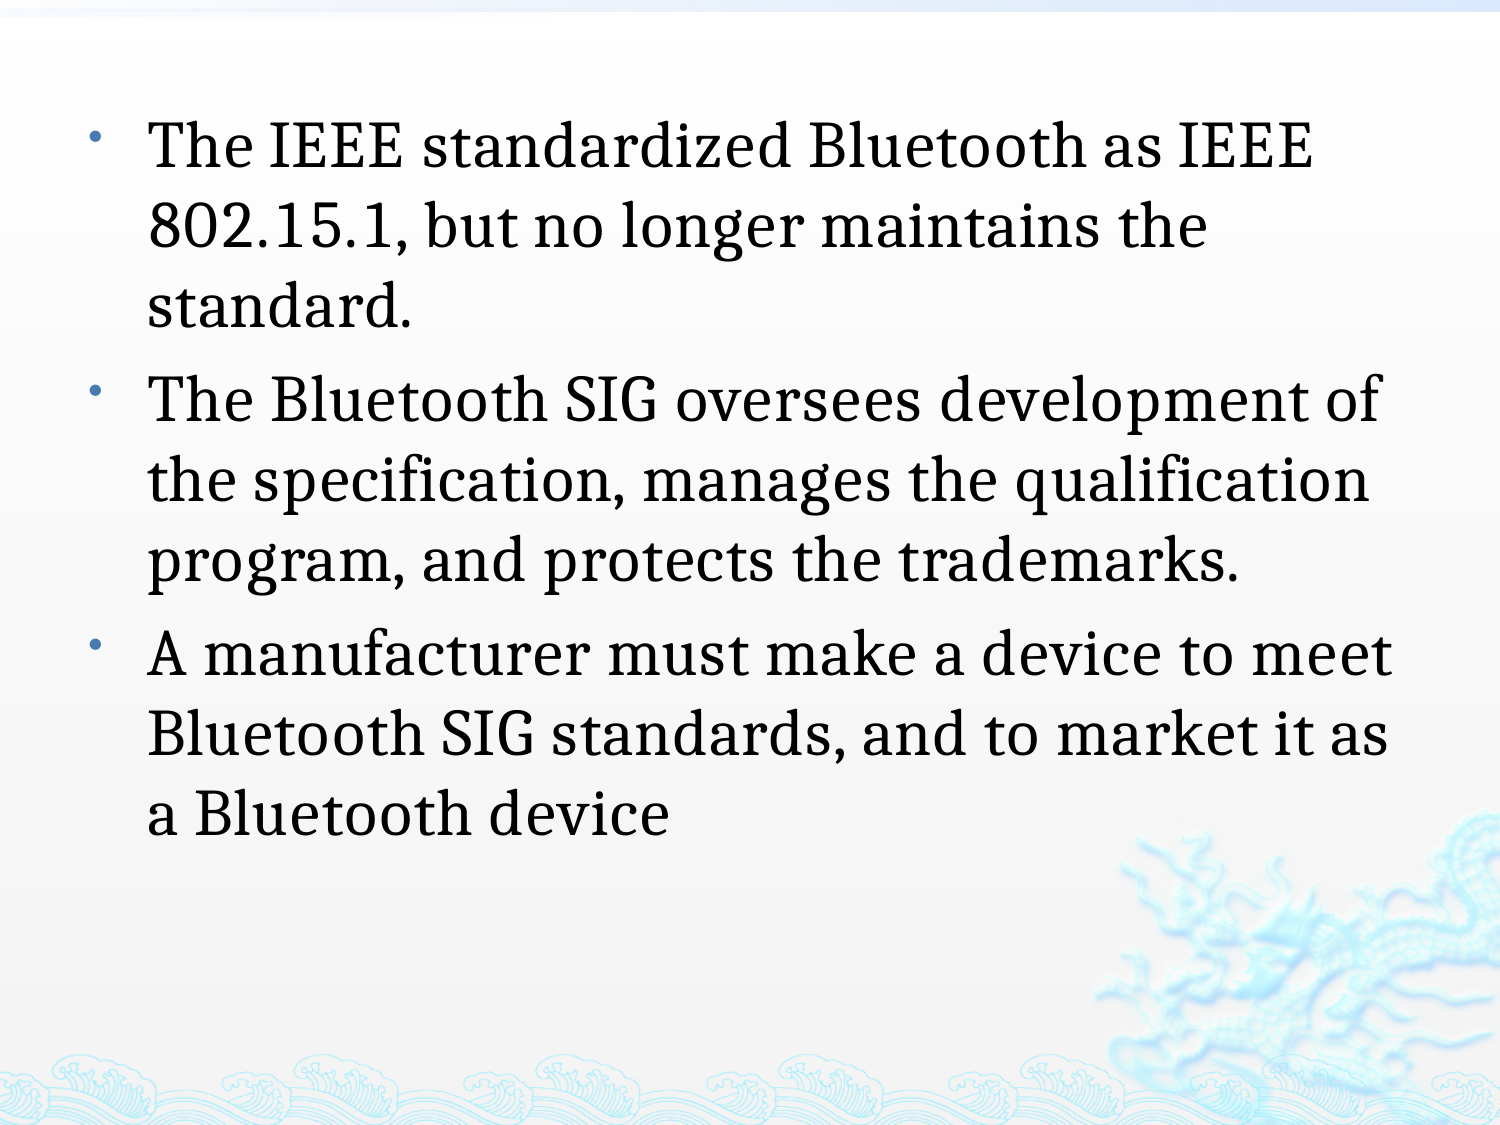

The IEEE standardized Bluetooth as IEEE 802.15.1, but no longer maintains the standard.
The Bluetooth SIG oversees development of the specification, manages the qualification program, and protects the trademarks.
A manufacturer must make a device to meet Bluetooth SIG standards, and to market it as a Bluetooth device